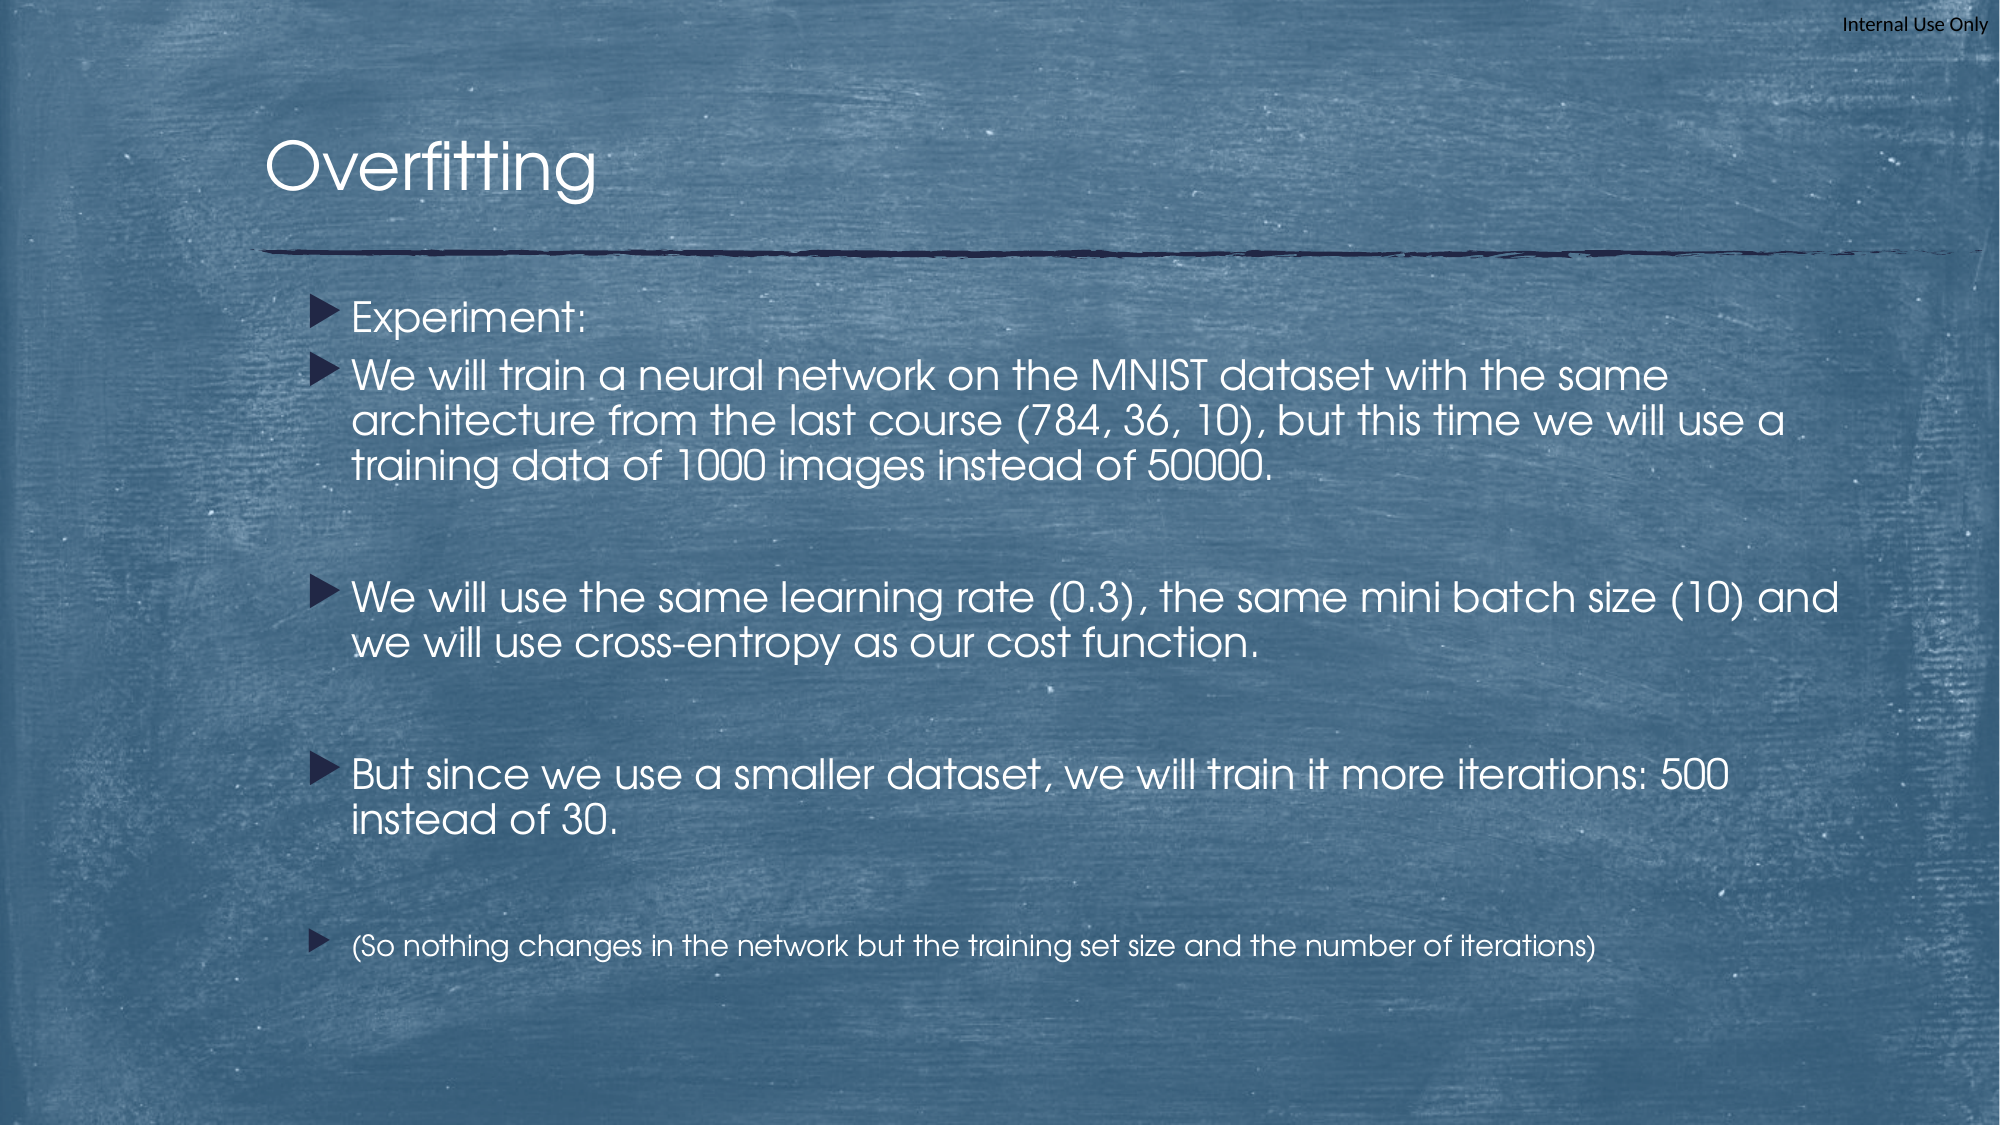

# Overfitting
Experiment:
We will train a neural network on the MNIST dataset with the same architecture from the last course (784, 36, 10), but this time we will use a training data of 1000 images instead of 50000.

We will use the same learning rate (0.3), the same mini batch size (10) and we will use cross-entropy as our cost function.

But since we use a smaller dataset, we will train it more iterations: 500 instead of 30.

(So nothing changes in the network but the training set size and the number of iterations)